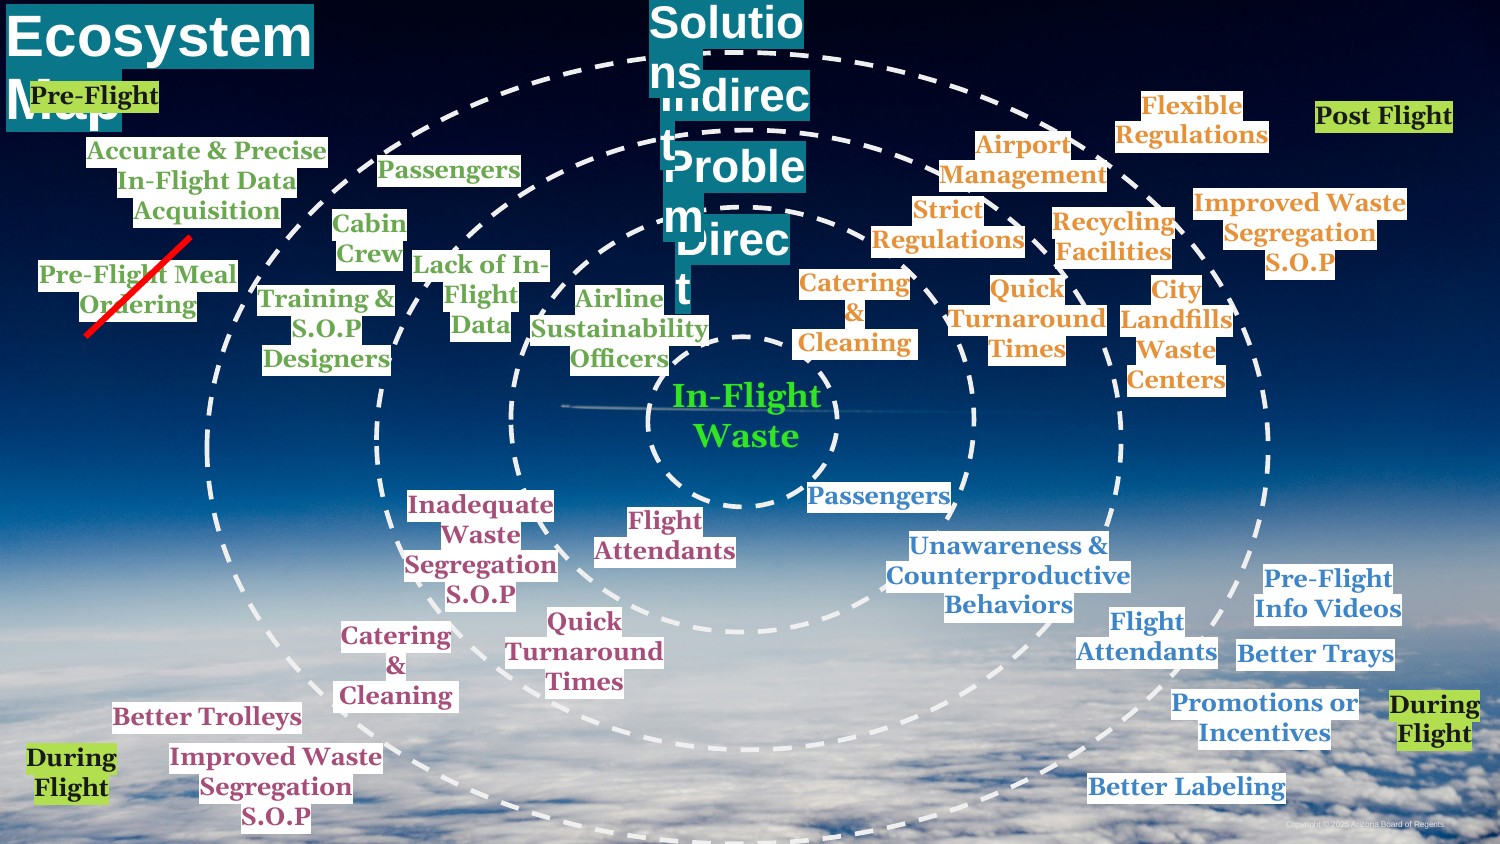

Solutions
Ecosystem Map

Pre-Flight
Indirect
Flexible Regulations
Post Flight
Airport Management
Accurate & Precise In-Flight Data Acquisition

Passengers
Problem
Improved Waste Segregation S.O.P
Strict Regulations
Recycling Facilities
Cabin Crew

Direct
Lack of In-Flight Data
Pre-Flight Meal Ordering
Catering
&
 Cleaning
Quick Turnaround Times
City Landfills Waste Centers
Training & S.O.P Designers
Airline Sustainability Officers

In-Flight Waste
Passengers
Inadequate Waste Segregation
S.O.P
Flight Attendants
Unawareness & Counterproductive Behaviors
Pre-Flight Info Videos
Quick Turnaround Times
Flight Attendants
Catering
&
 Cleaning
Better Trays
Promotions or Incentives
During
Flight
Better Trolleys
Improved Waste Segregation S.O.P
During
Flight
Better Labeling